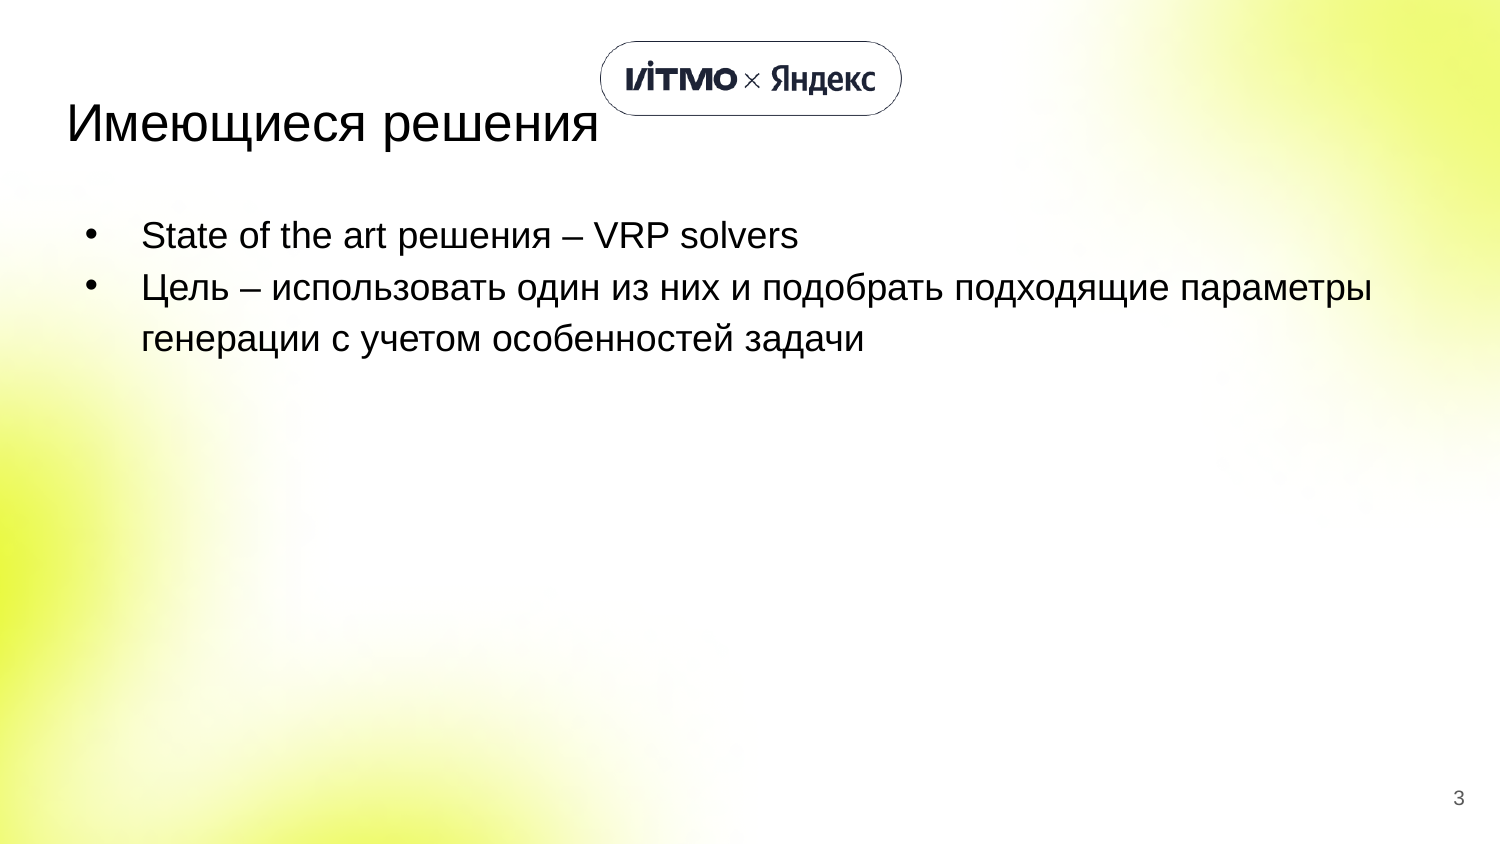

# Имеющиеся решения
State of the art решения – VRP solvers
Цель – использовать один из них и подобрать подходящие параметры генерации с учетом особенностей задачи
3